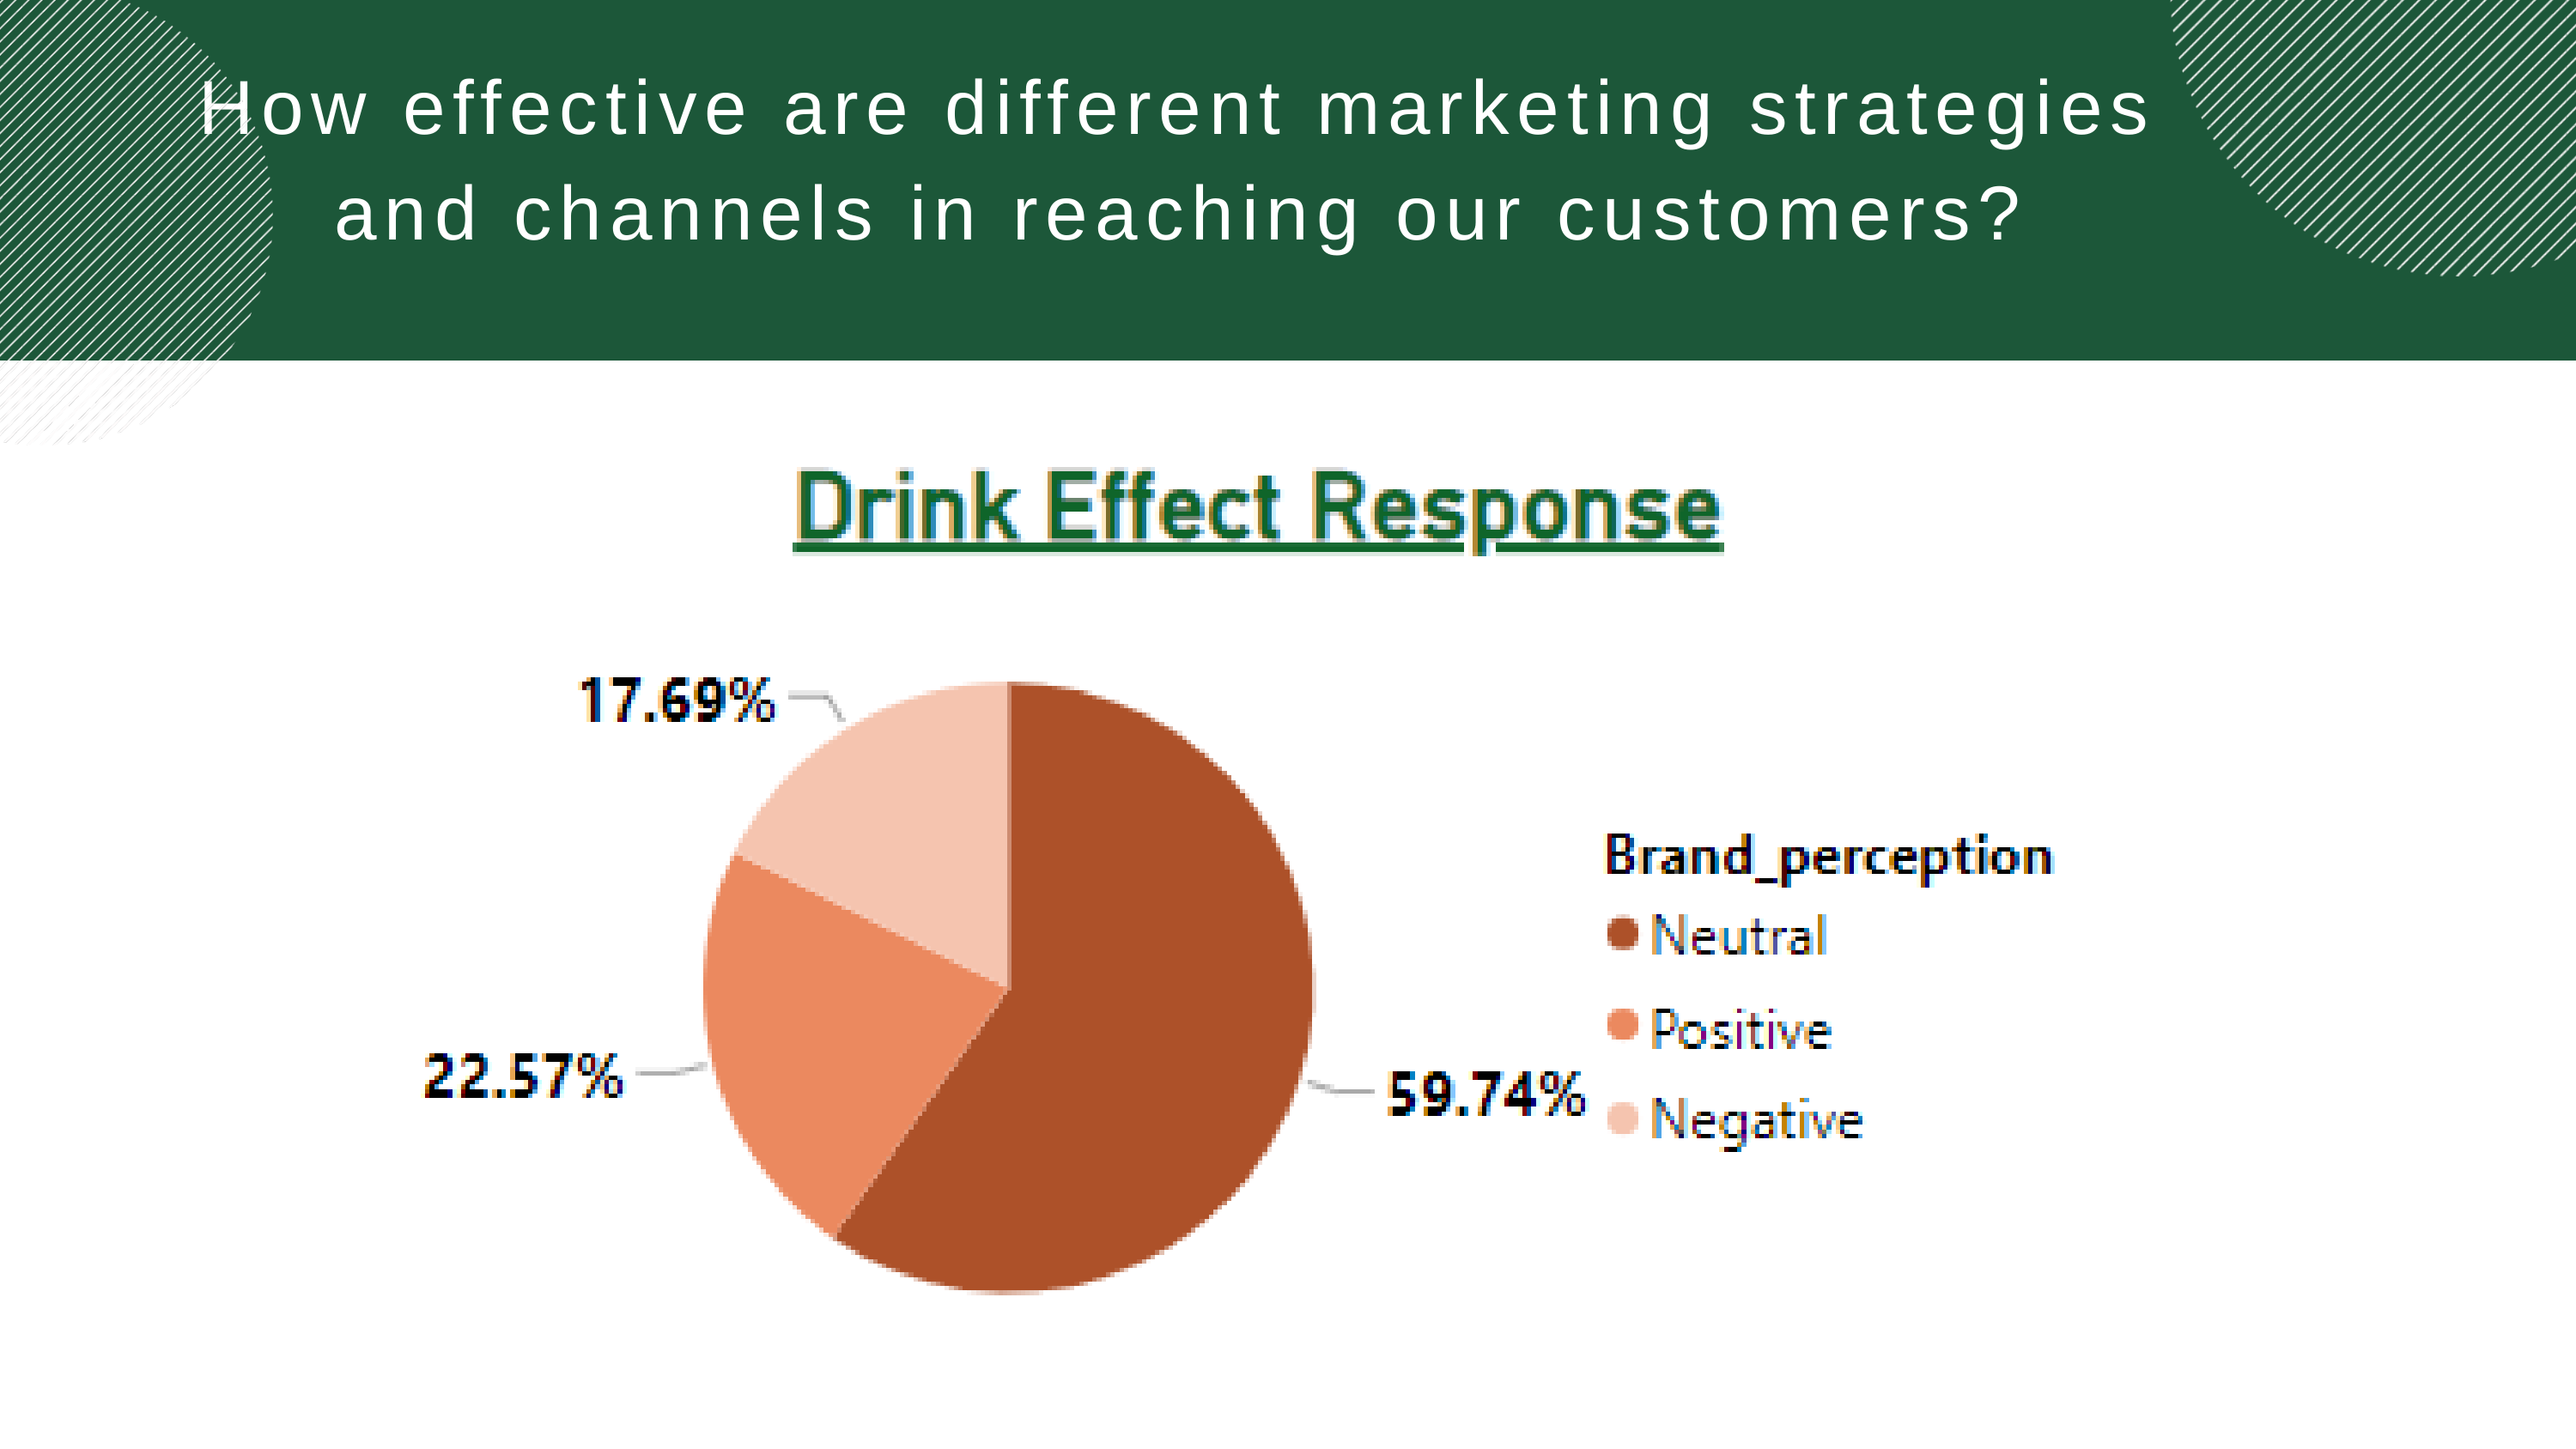

How effective are different marketing strategies and channels in reaching our customers?